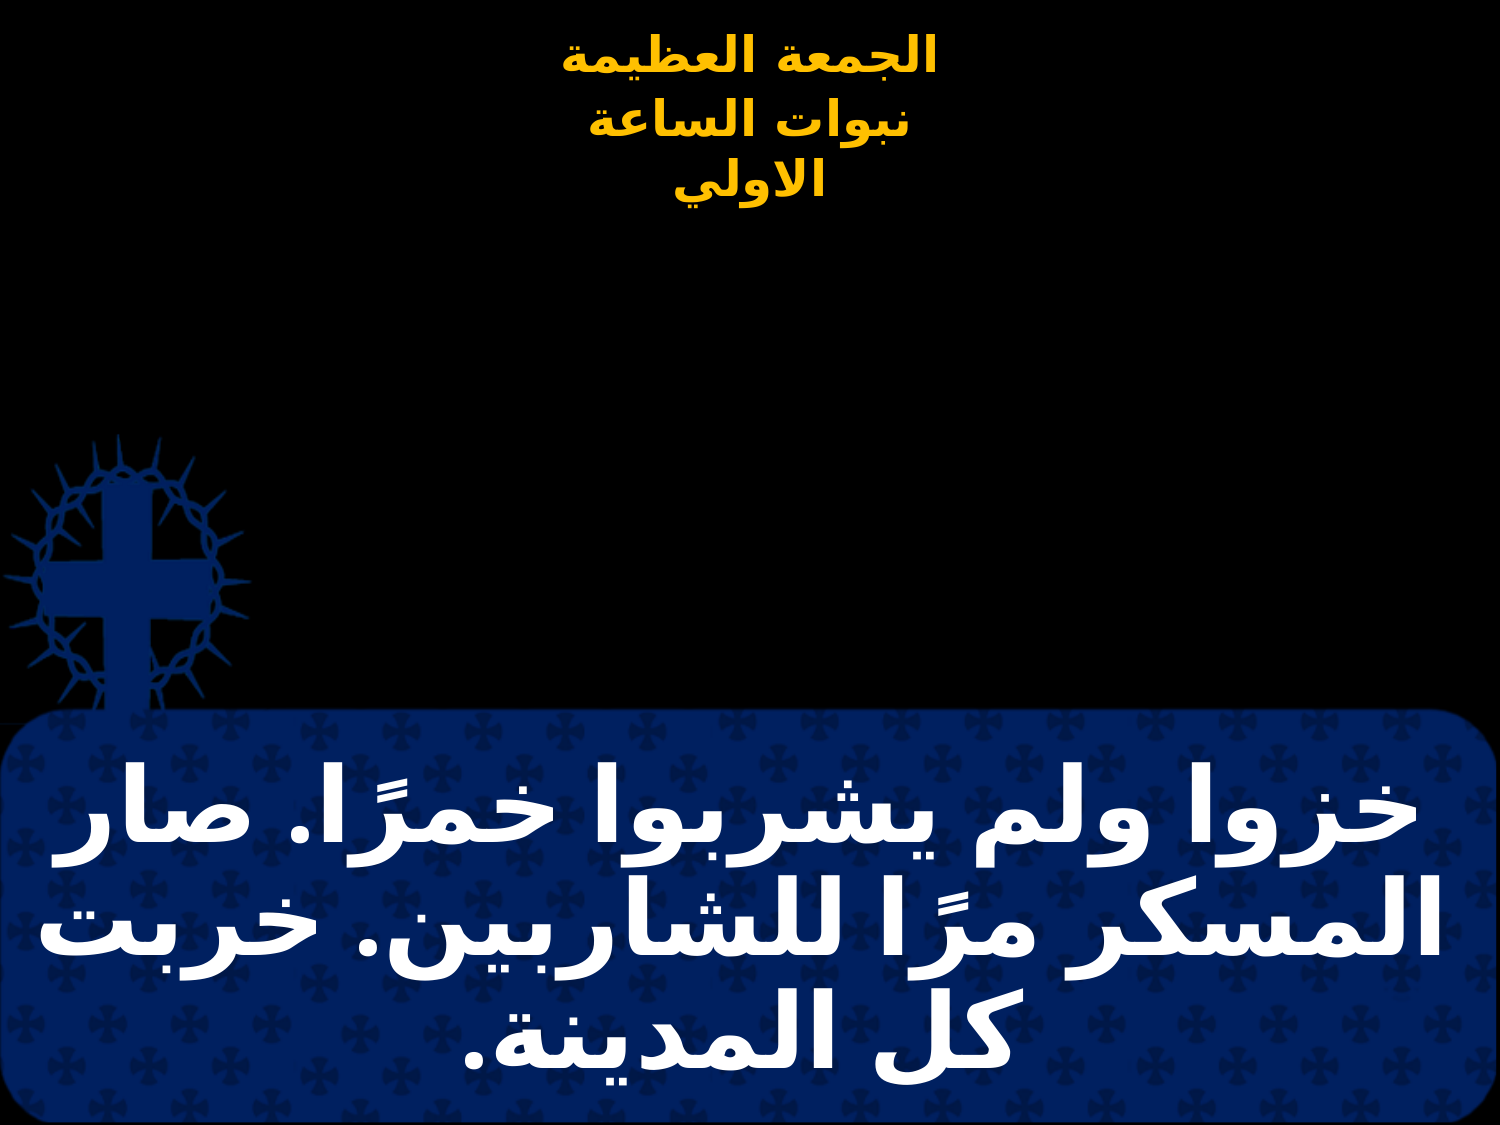

# خزوا ولم يشربوا خمرًا. صار المسكر مرًا للشاربين. خربت كل المدينة.